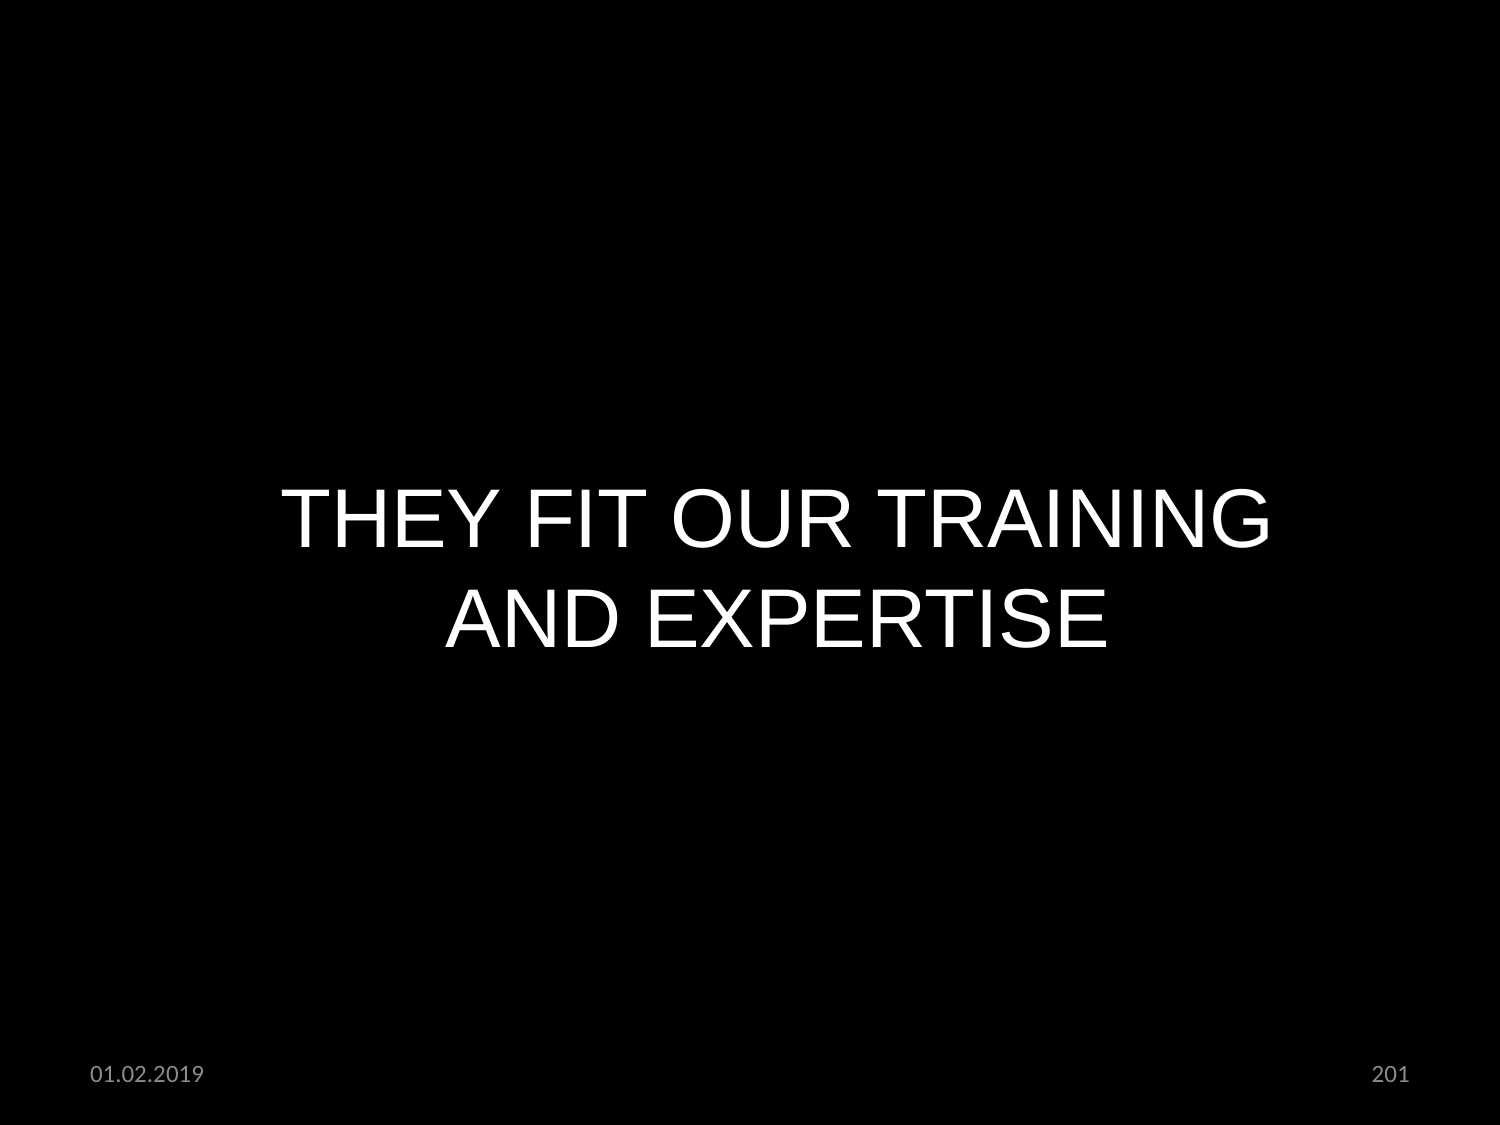

THEY FIT OUR TRAINING AND EXPERTISE
01.02.2019
201